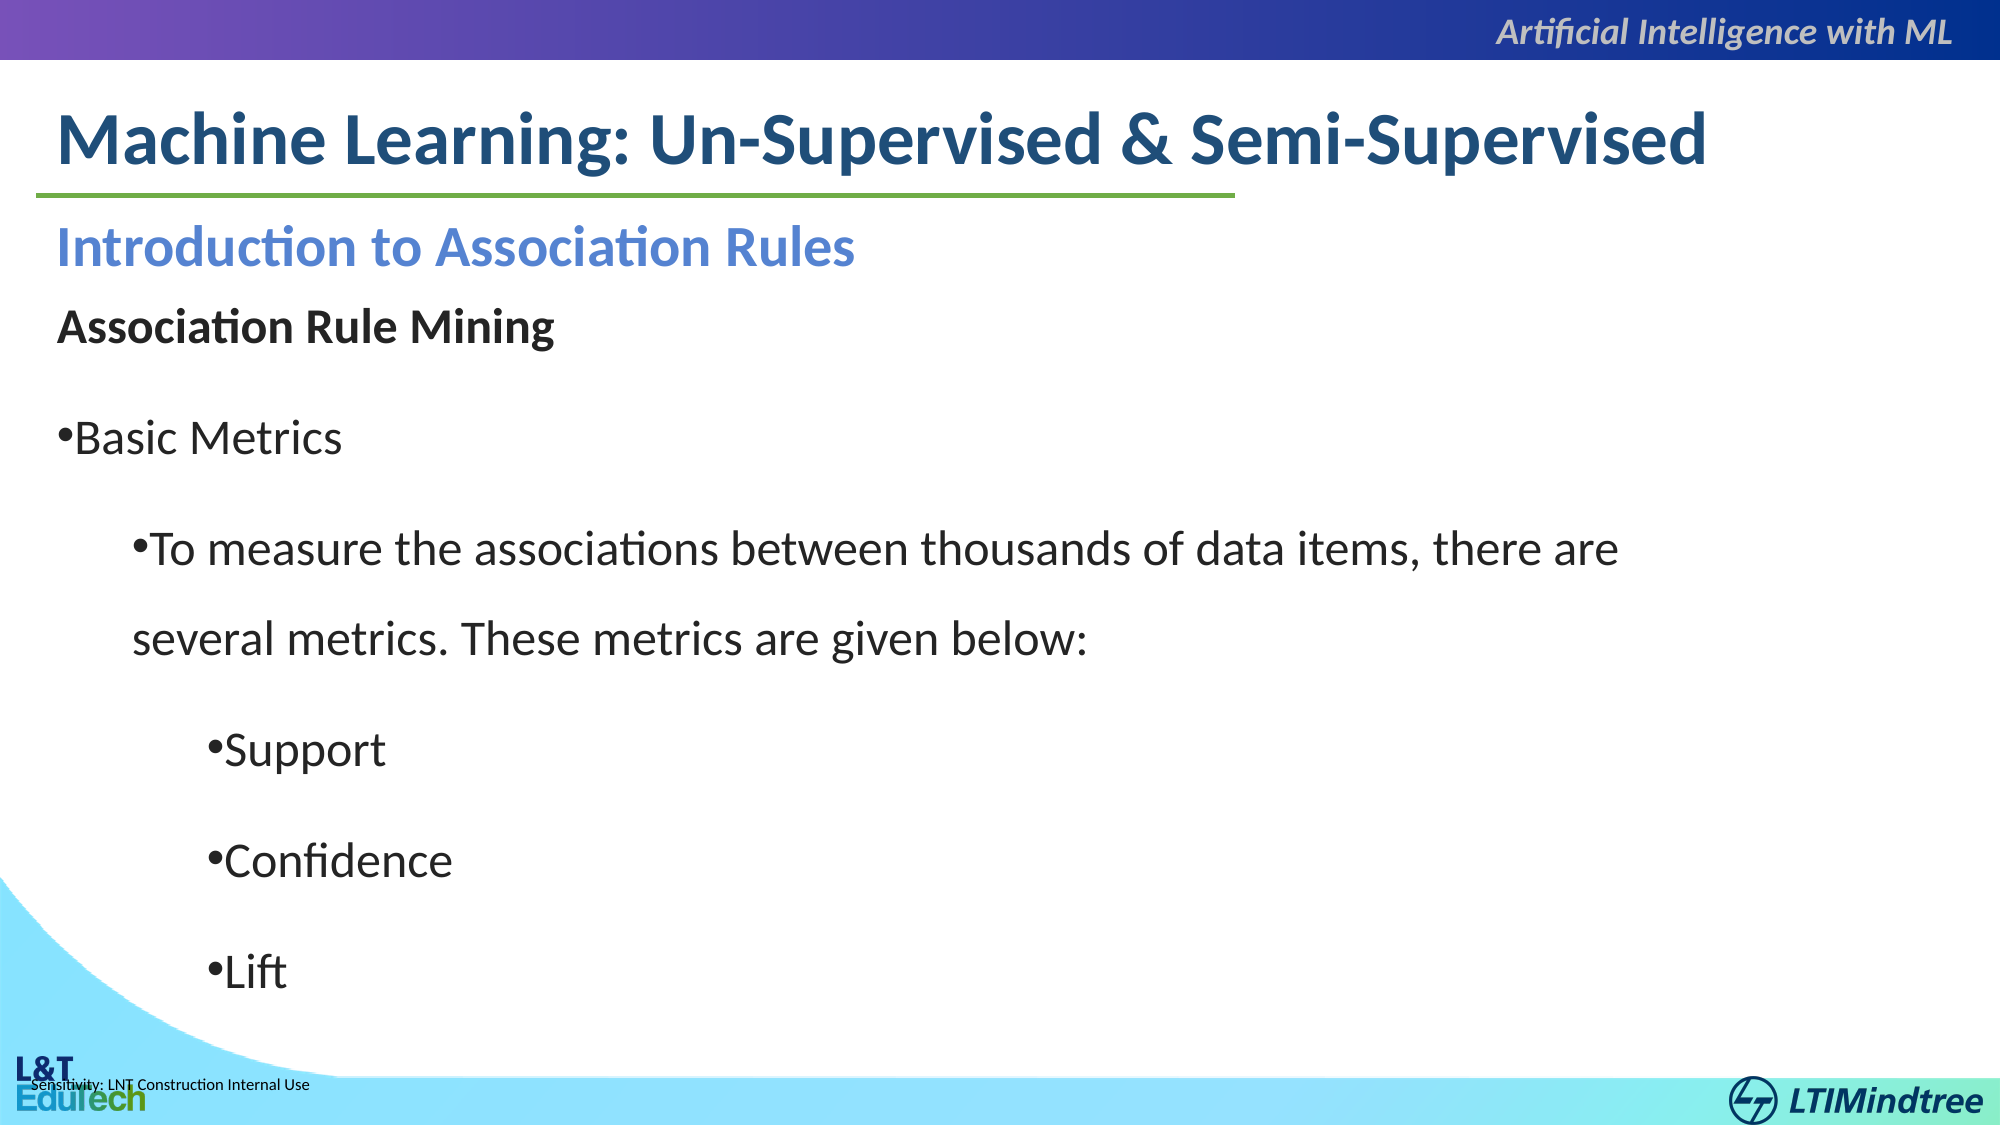

Artificial Intelligence with ML
Machine Learning: Un-Supervised & Semi-Supervised
Introduction to Association Rules
Association Rule Mining
Basic Metrics
To measure the associations between thousands of data items, there are several metrics. These metrics are given below:
Support
Confidence
Lift